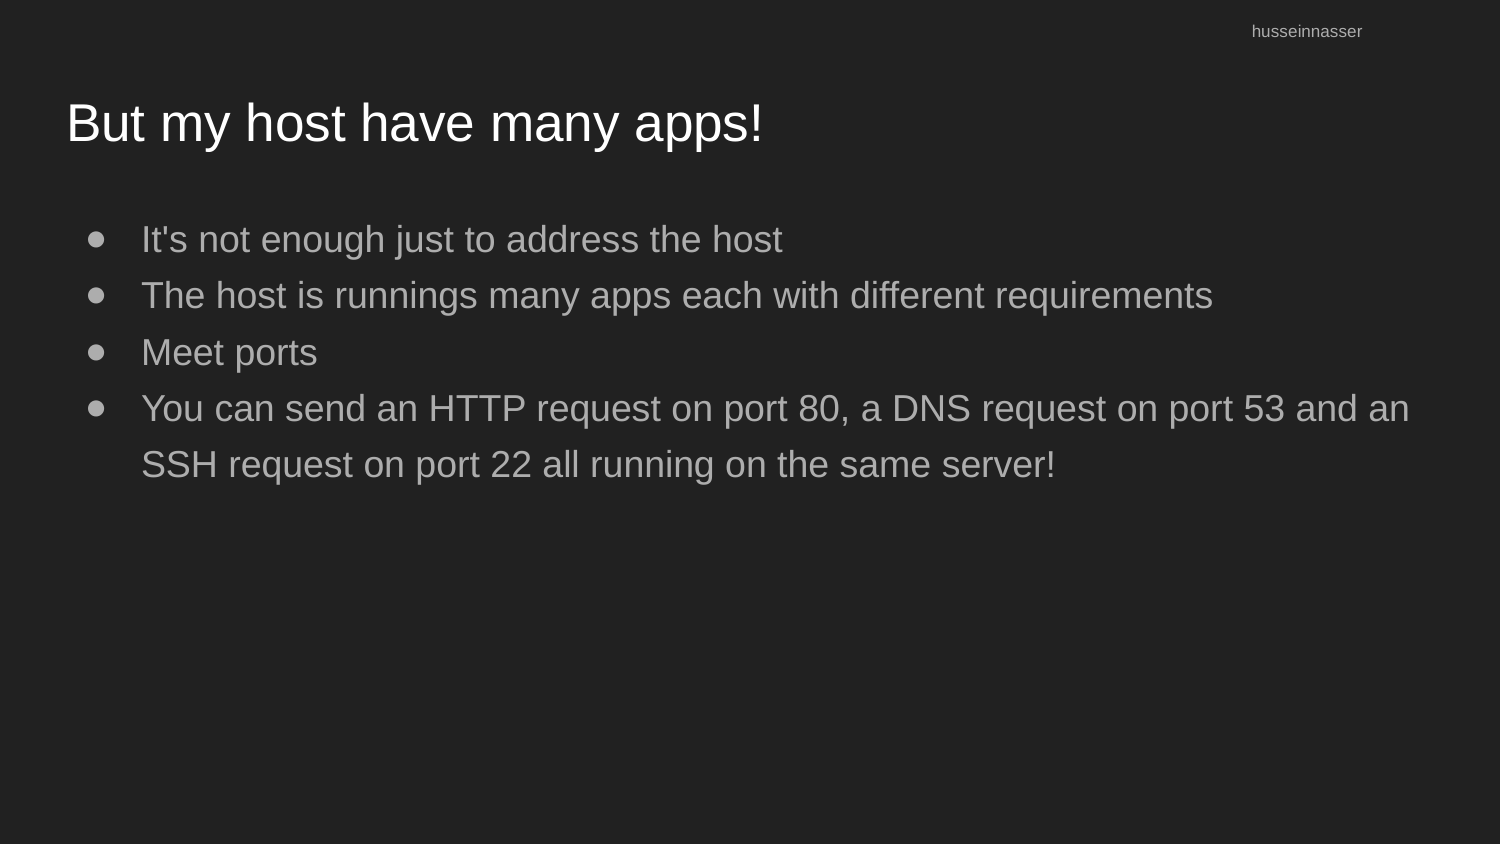

husseinnasser
# But my host have many apps!
It's not enough just to address the host
The host is runnings many apps each with different requirements
Meet ports
You can send an HTTP request on port 80, a DNS request on port 53 and an SSH request on port 22 all running on the same server!